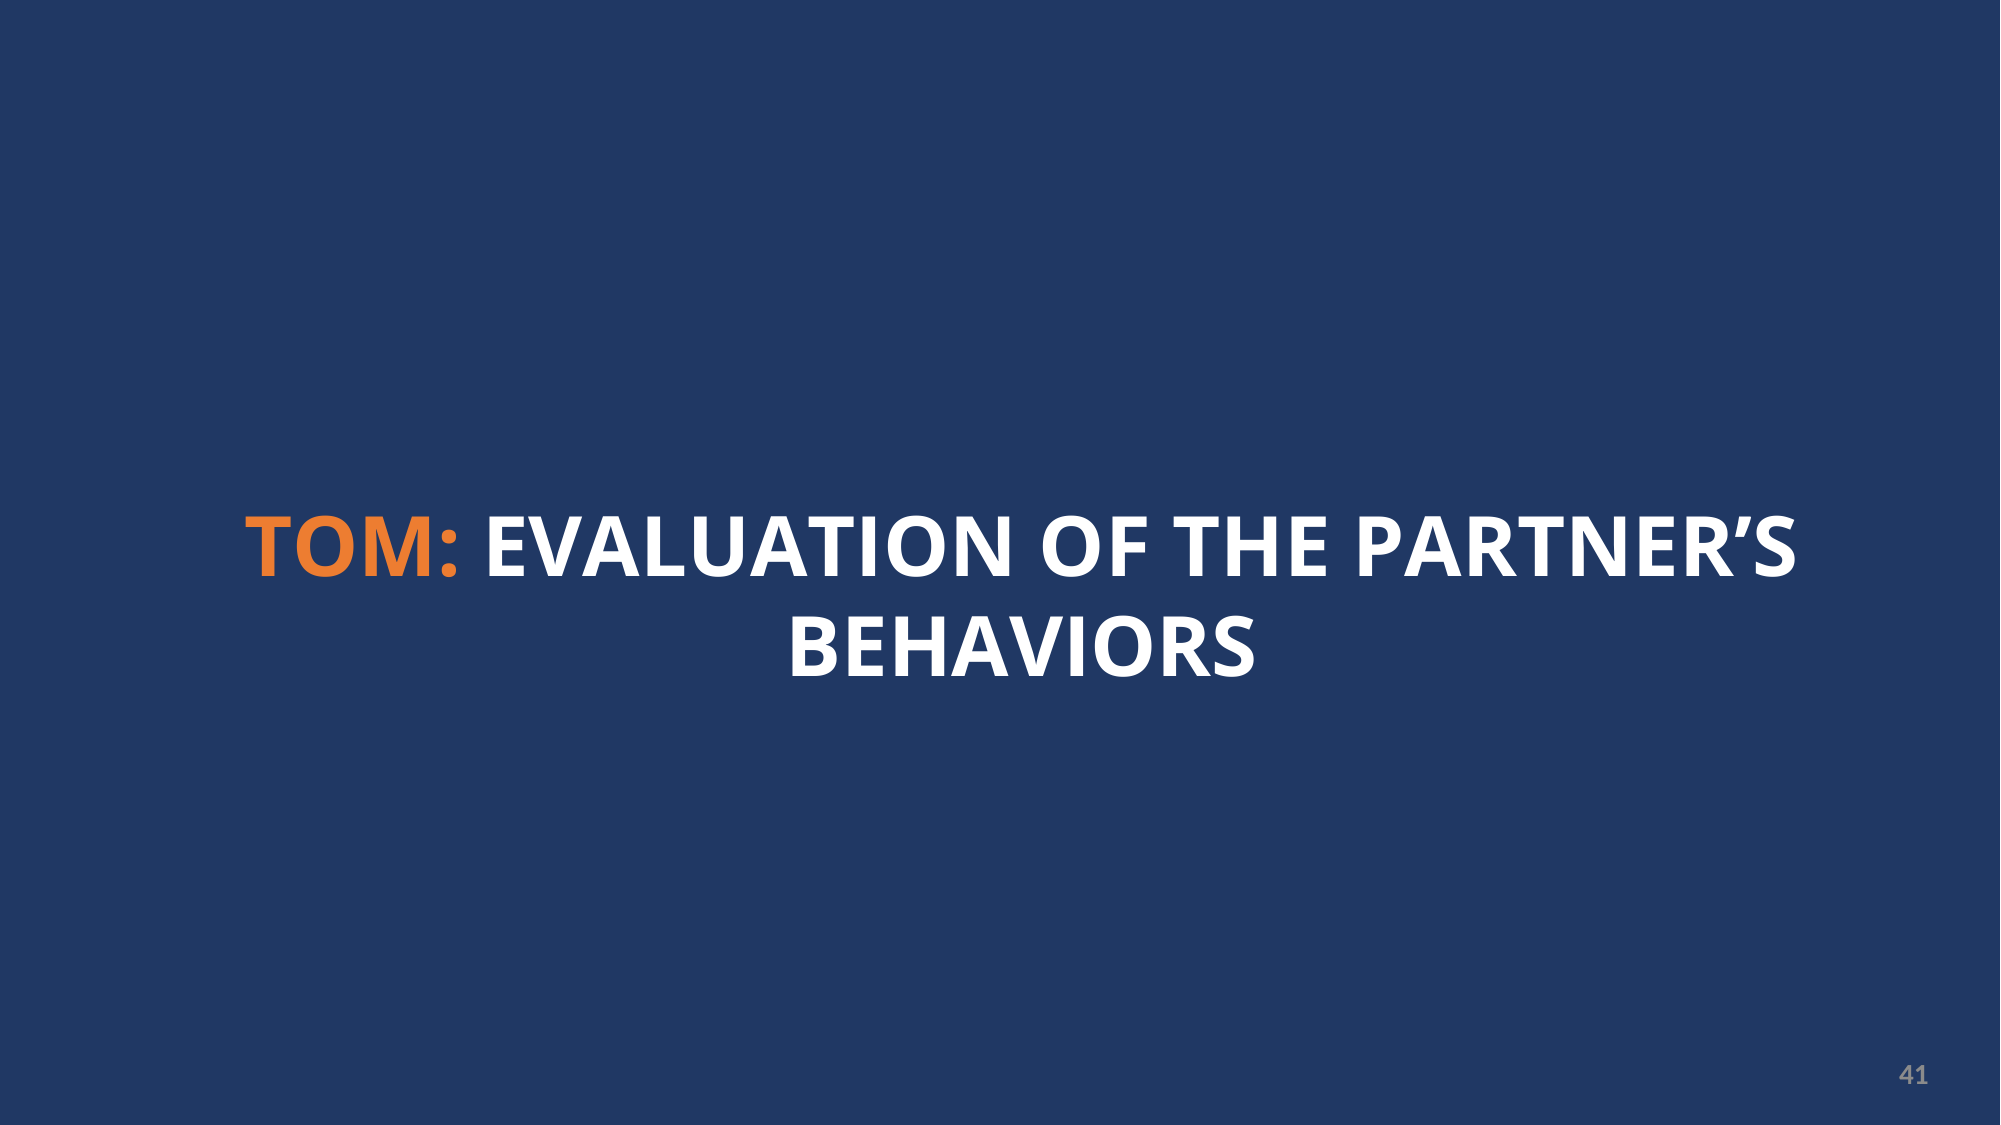

ToM: Evaluation of the partner’s behaviors
41